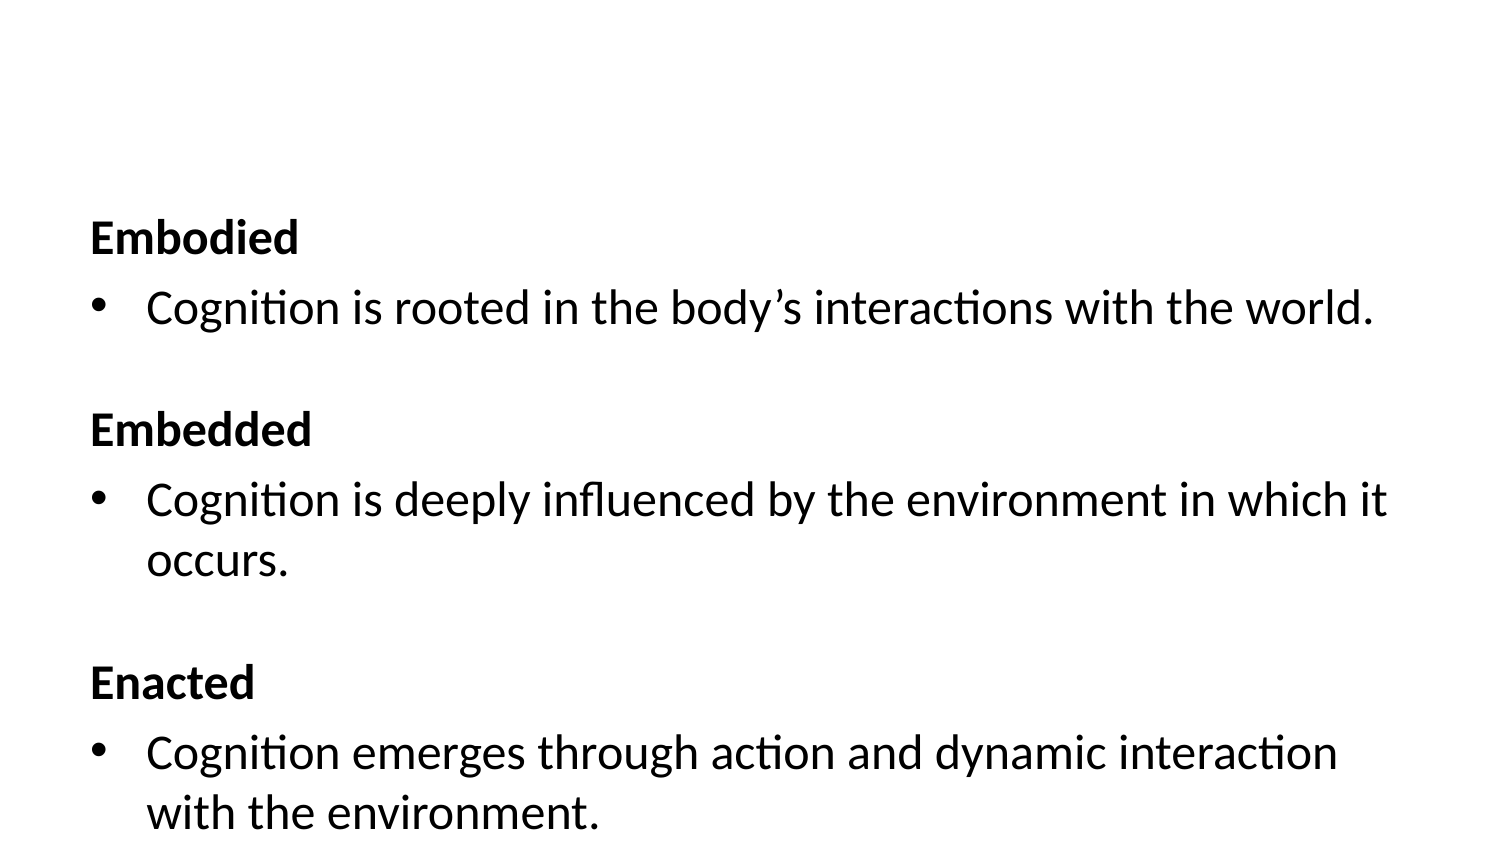

Embodied
Cognition is rooted in the body’s interactions with the world.
Embedded
Cognition is deeply influenced by the environment in which it occurs.
Enacted
Cognition emerges through action and dynamic interaction with the environment.
Extended
Cognitive processes can extend beyond the brain and body to include tools and technologies.
But we will return to that shortly…
. . .
As a deception researcher, I spend a great deal of time thinking about ‘Truth’